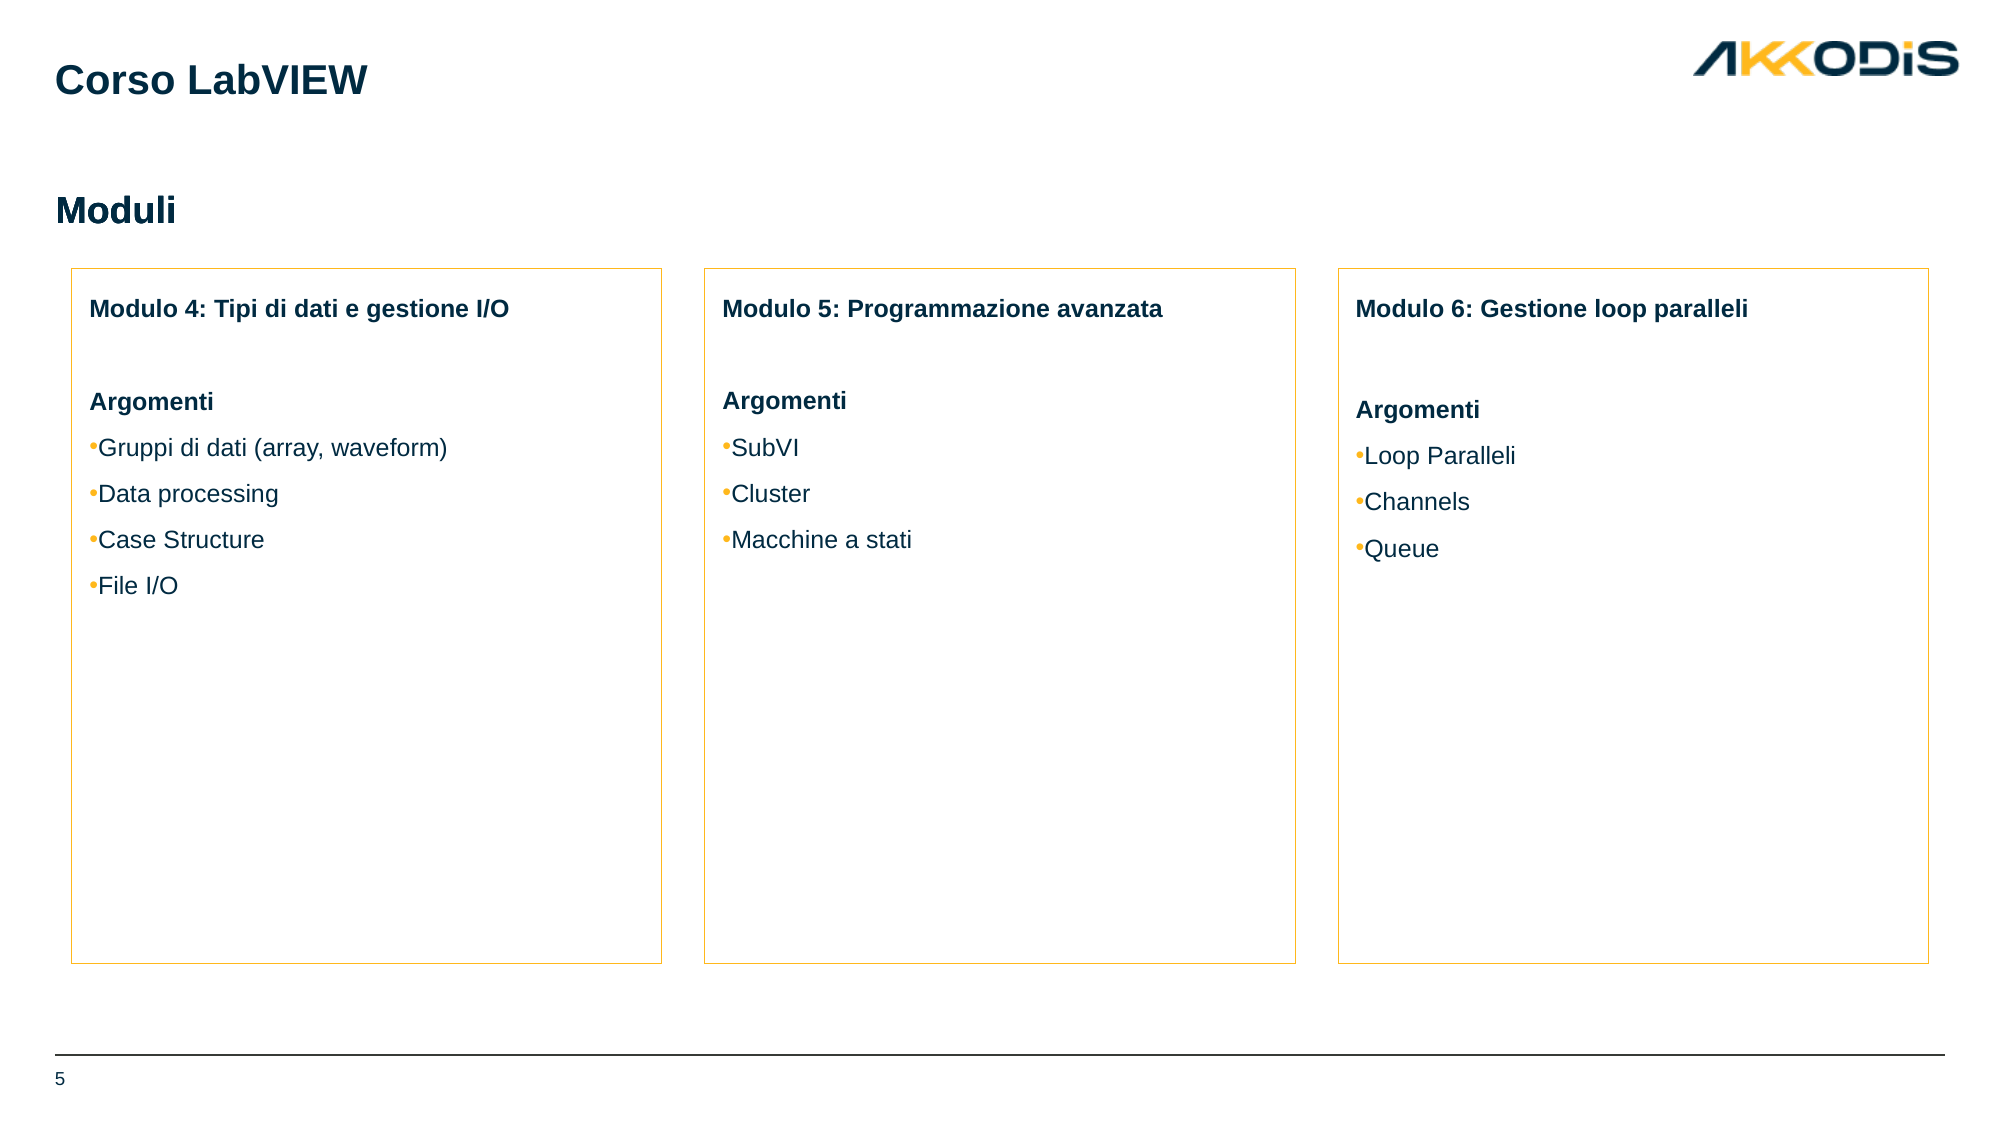

# Corso LabVIEW
Modulo 5: Programmazione avanzata

Argomenti
SubVI
Cluster
Macchine a stati
Modulo 4: Tipi di dati e gestione I/O

Argomenti
Gruppi di dati (array, waveform)
Data processing
Case Structure
File I/O
Modulo 6: Gestione loop paralleli

Argomenti
Loop Paralleli
Channels
Queue

5